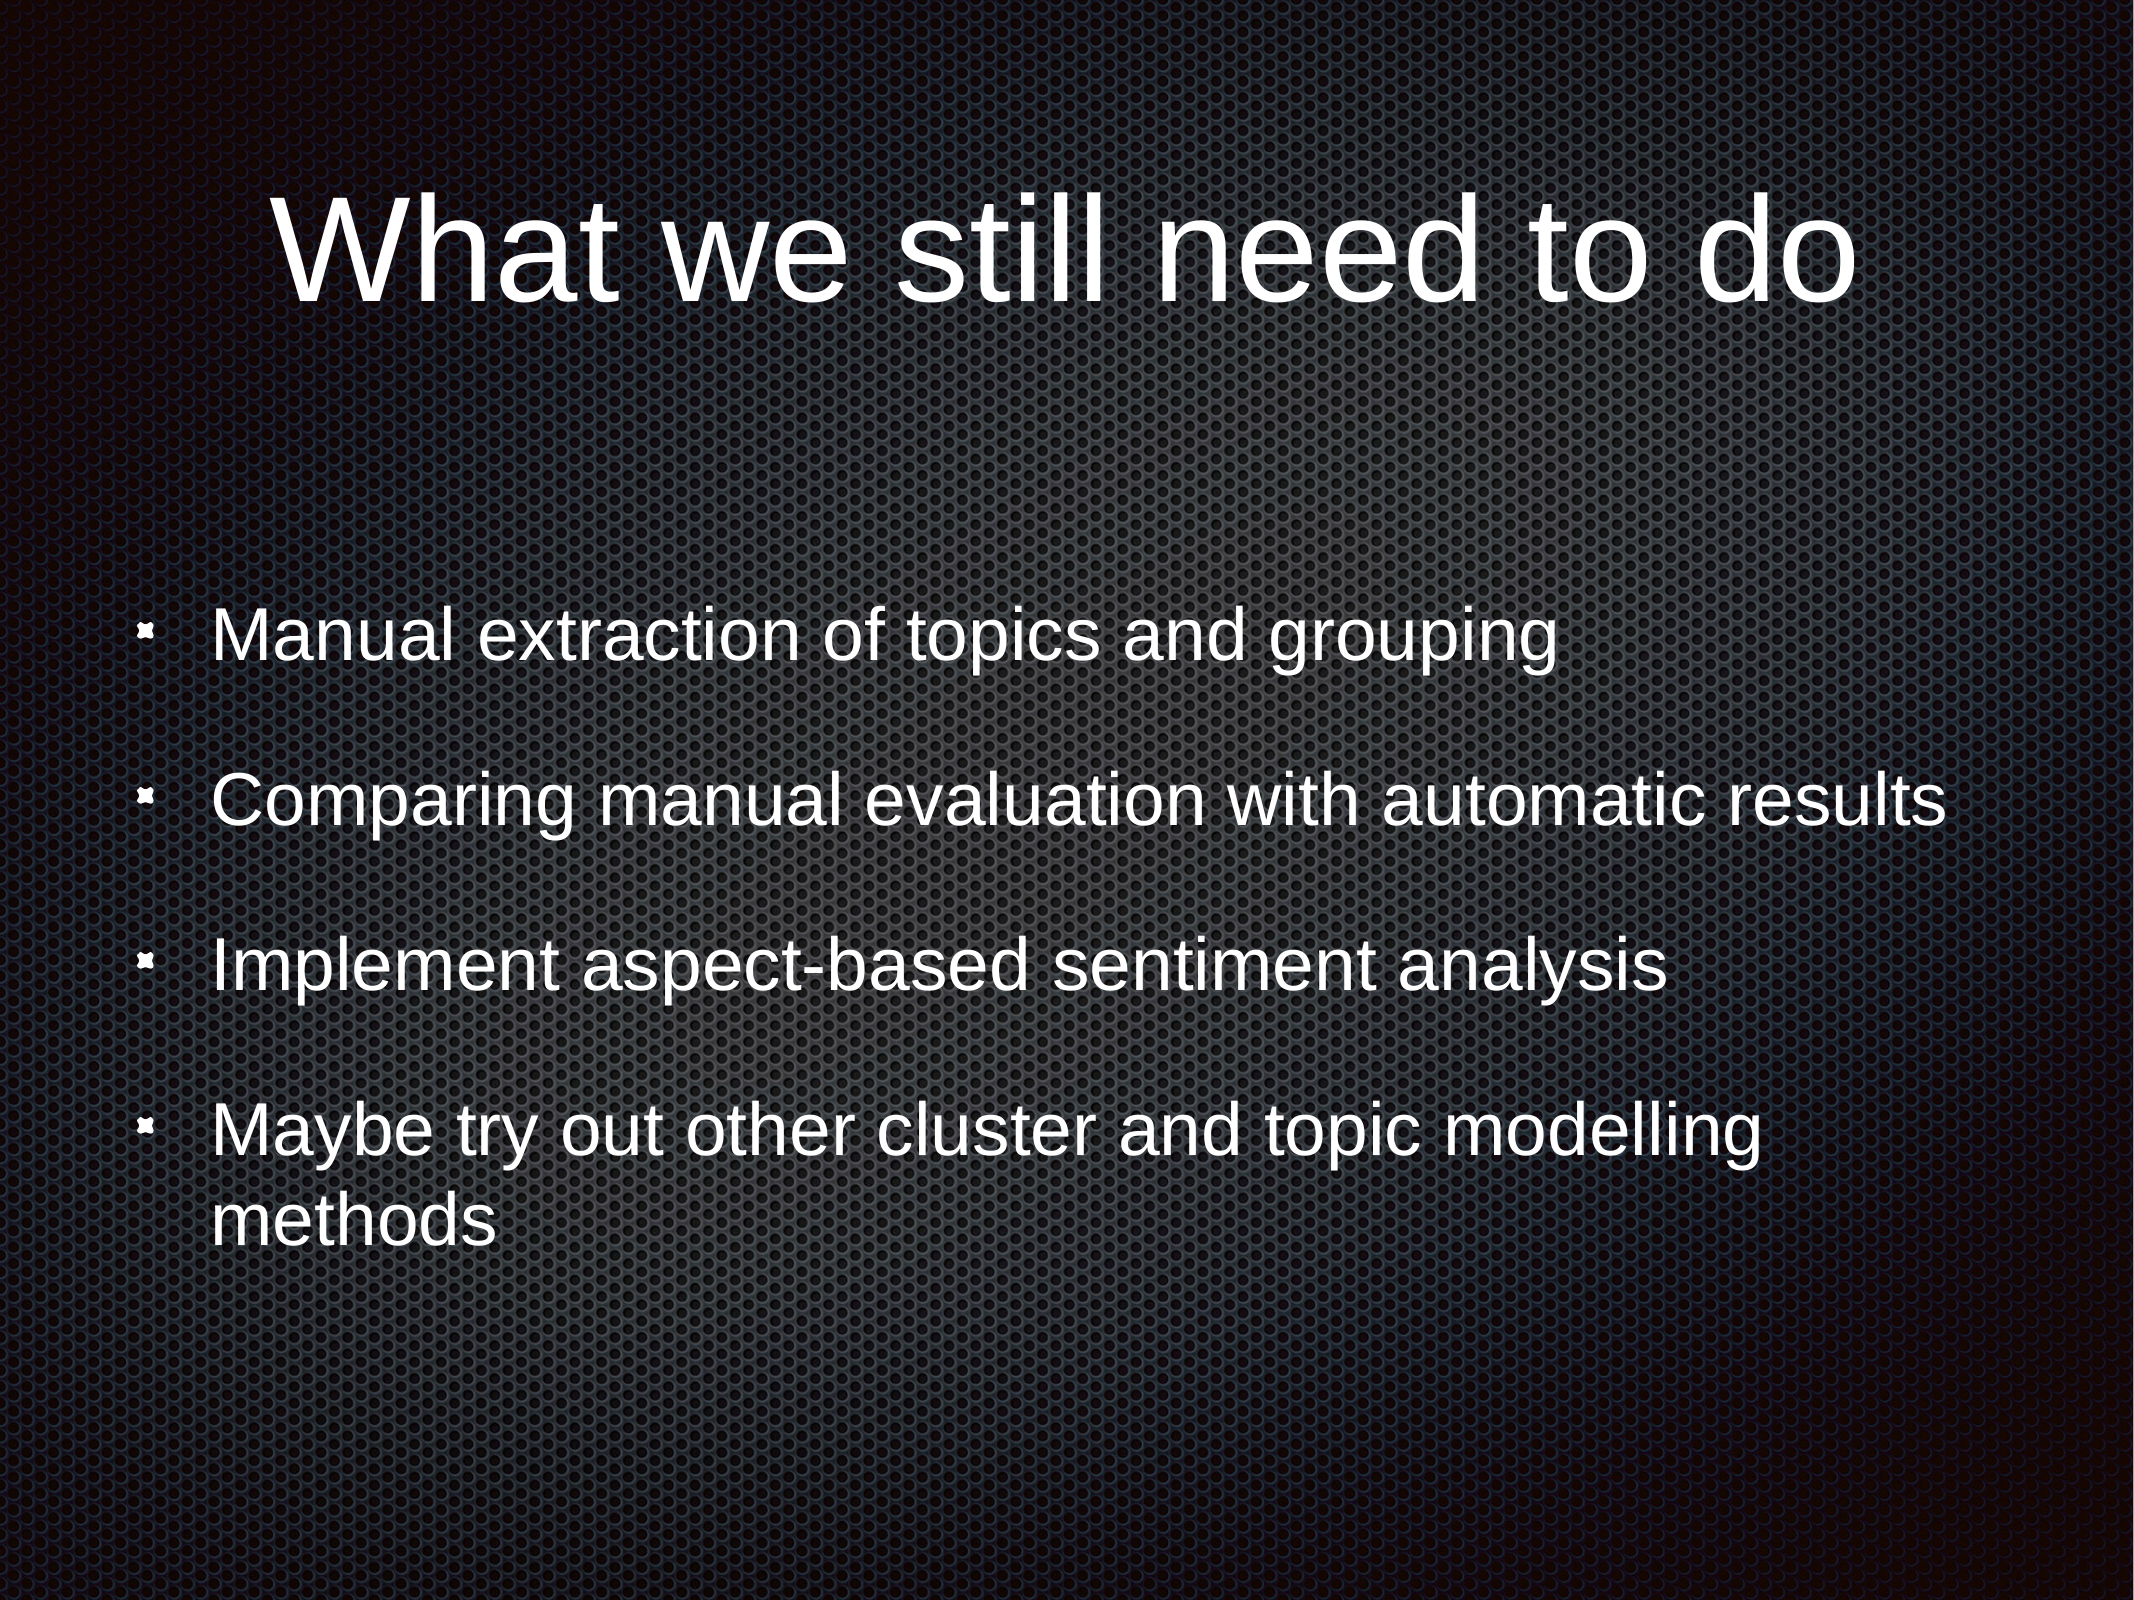

# What we still need to do
Manual extraction of topics and grouping
Comparing manual evaluation with automatic results
Implement aspect-based sentiment analysis
Maybe try out other cluster and topic modelling methods
4